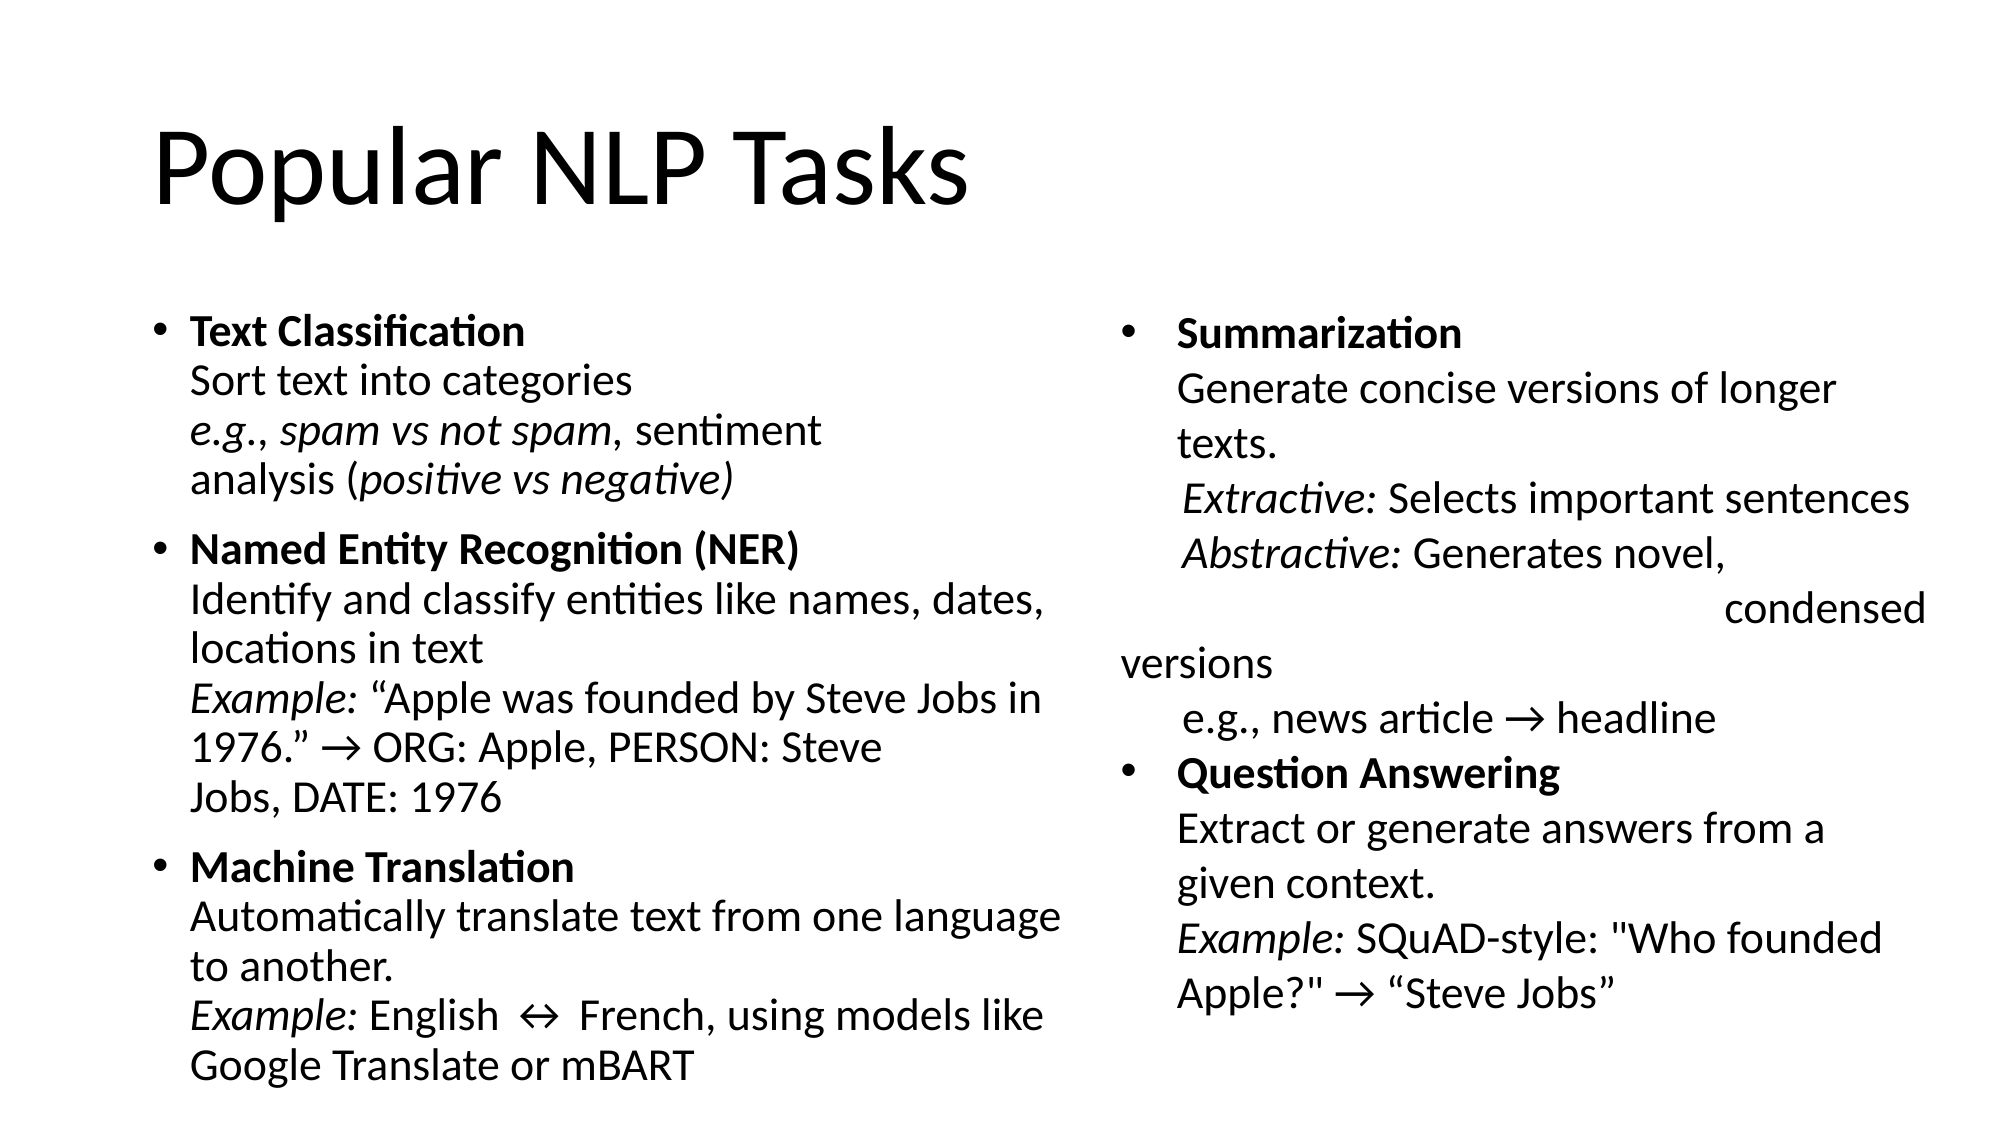

# Popular NLP Tasks
Summarization
Generate concise versions of longer texts.
      Extractive: Selects important sentences
      Abstractive: Generates novel,                                                              	               condensed versions
      e.g., news article → headline
Question Answering
Extract or generate answers from a given context.
Example: SQuAD-style: "Who founded Apple?" → “Steve Jobs”
Text Classification
Sort text into categories
e.g., spam vs not spam, sentiment analysis (positive vs negative)
Named Entity Recognition (NER)
Identify and classify entities like names, dates, locations in text
Example: “Apple was founded by Steve Jobs in 1976.” → ORG: Apple, PERSON: Steve Jobs, DATE: 1976
Machine Translation
Automatically translate text from one language to another.
Example: English ↔ French, using models like Google Translate or mBART